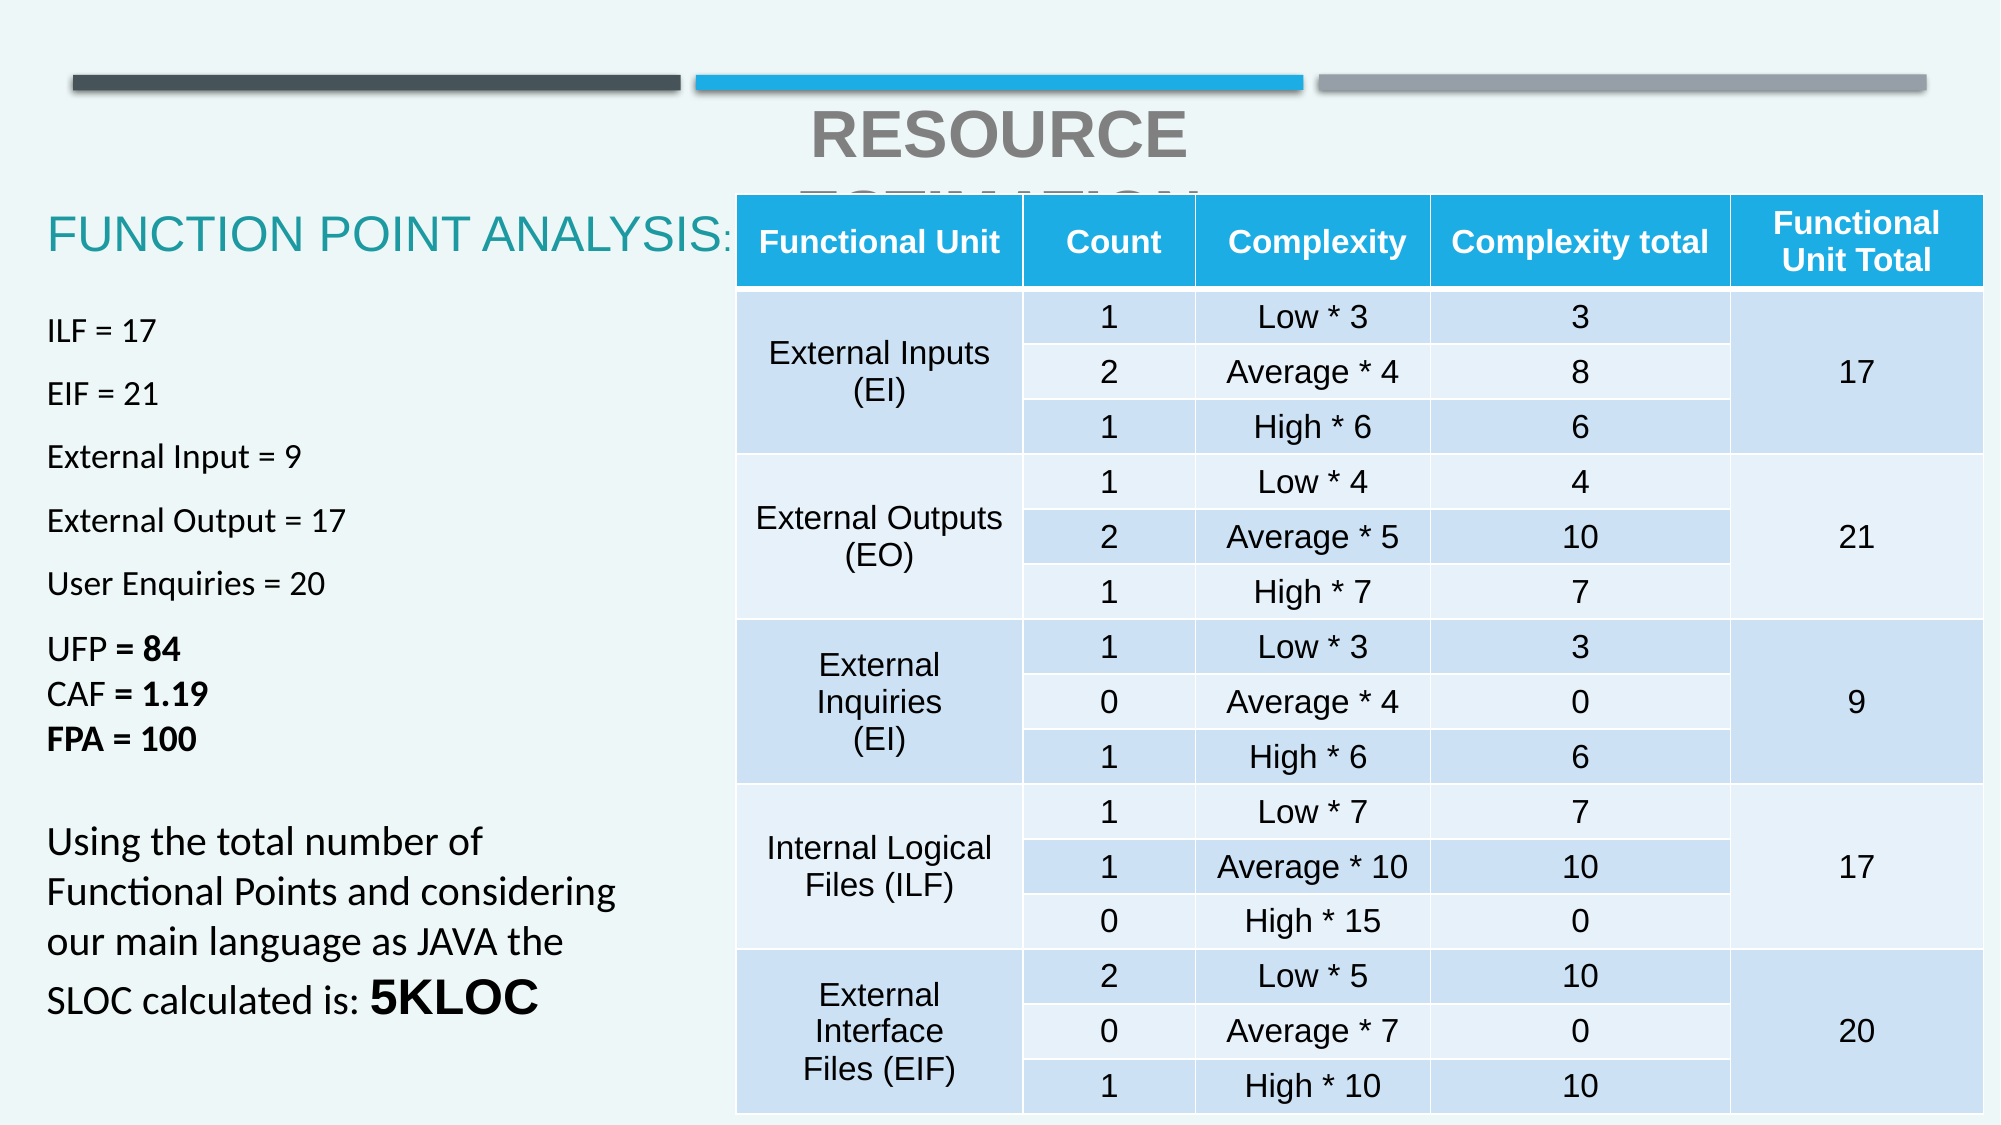

RESOURCE ESTIMATION
FUNCTION POINT ANALYSIS:

ILF = 17
EIF = 21
External Input = 9
External Output = 17
User Enquiries = 20
UFP = 84
CAF = 1.19
FPA = 100
| Functional Unit | Count | Complexity | Complexity total | Functional Unit Total |
| --- | --- | --- | --- | --- |
| External Inputs (EI) | 1 | Low \* 3 | 3 | 17 |
|  | 2 | Average \* 4 | 8 |  |
|  | 1 | High \* 6 | 6 |  |
| External Outputs (EO) | 1 | Low \* 4 | 4 | 21 |
|  | 2 | Average \* 5 | 10 |  |
|  | 1 | High \* 7 | 7 |  |
| External Inquiries (EI) | 1 | Low \* 3 | 3 | 9 |
|  | 0 | Average \* 4 | 0 |  |
|  | 1 | High \* 6 | 6 |  |
| Internal Logical Files (ILF) | 1 | Low \* 7 | 7 | 17 |
|  | 1 | Average \* 10 | 10 |  |
|  | 0 | High \* 15 | 0 |  |
| External Interface Files (EIF) | 2 | Low \* 5 | 10 | 20 |
|  | 0 | Average \* 7 | 0 |  |
|  | 1 | High \* 10 | 10 |  |
Using the total number of Functional Points and considering our main language as JAVA the SLOC calculated is: 5KLOC